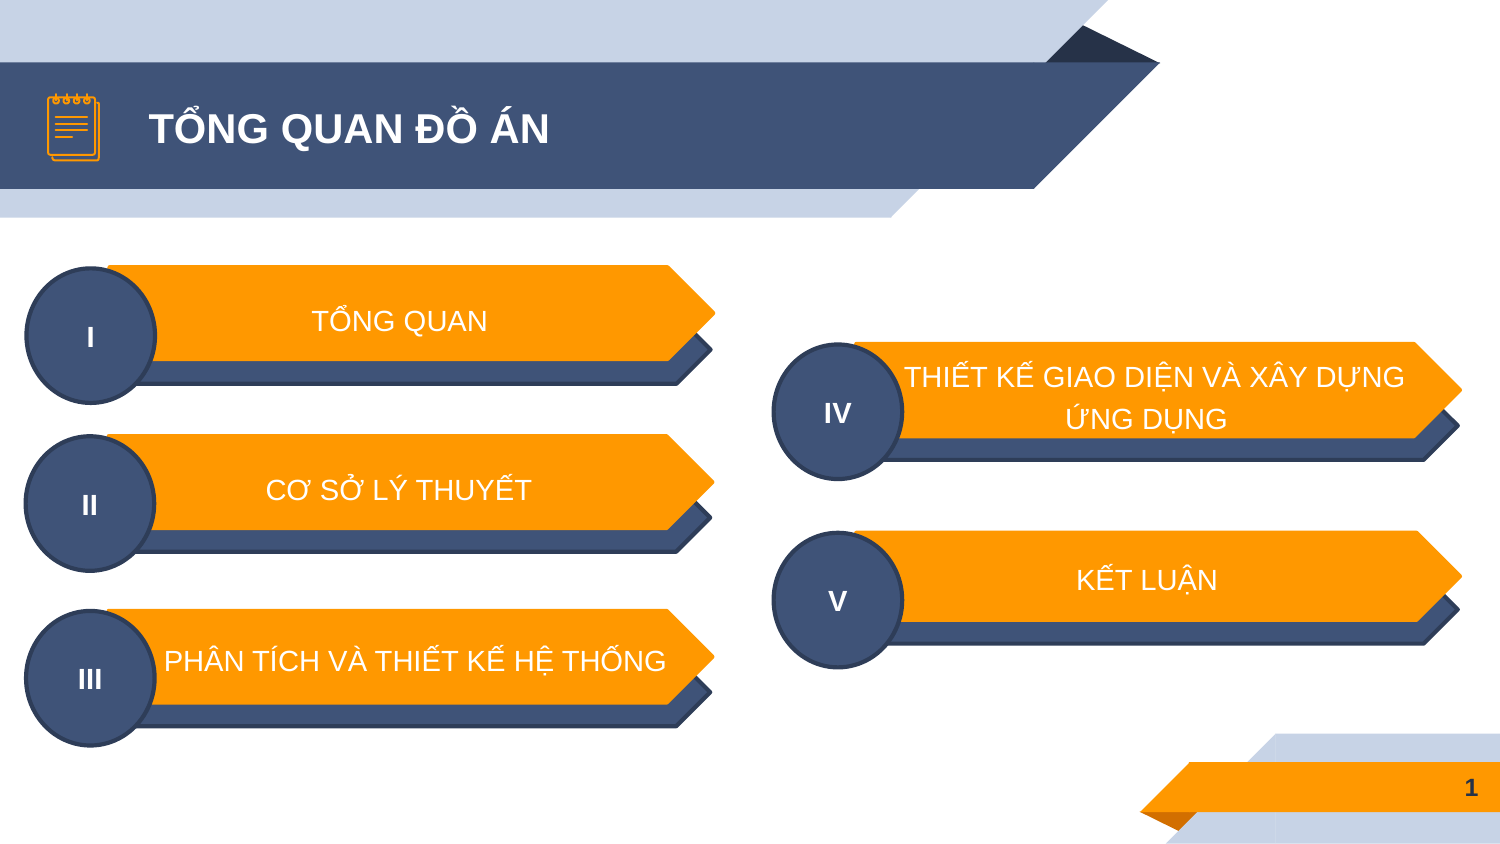

# TỔNG QUAN ĐỒ ÁN

TỔNG QUAN
I

  THIẾT KẾ GIAO DIỆN VÀ XÂY DỰNG ỨNG DỤNG
IV

II
CƠ SỞ LÝ THUYẾT

V
KẾT LUẬN

III
    PHÂN TÍCH VÀ THIẾT KẾ HỆ THỐNG

1